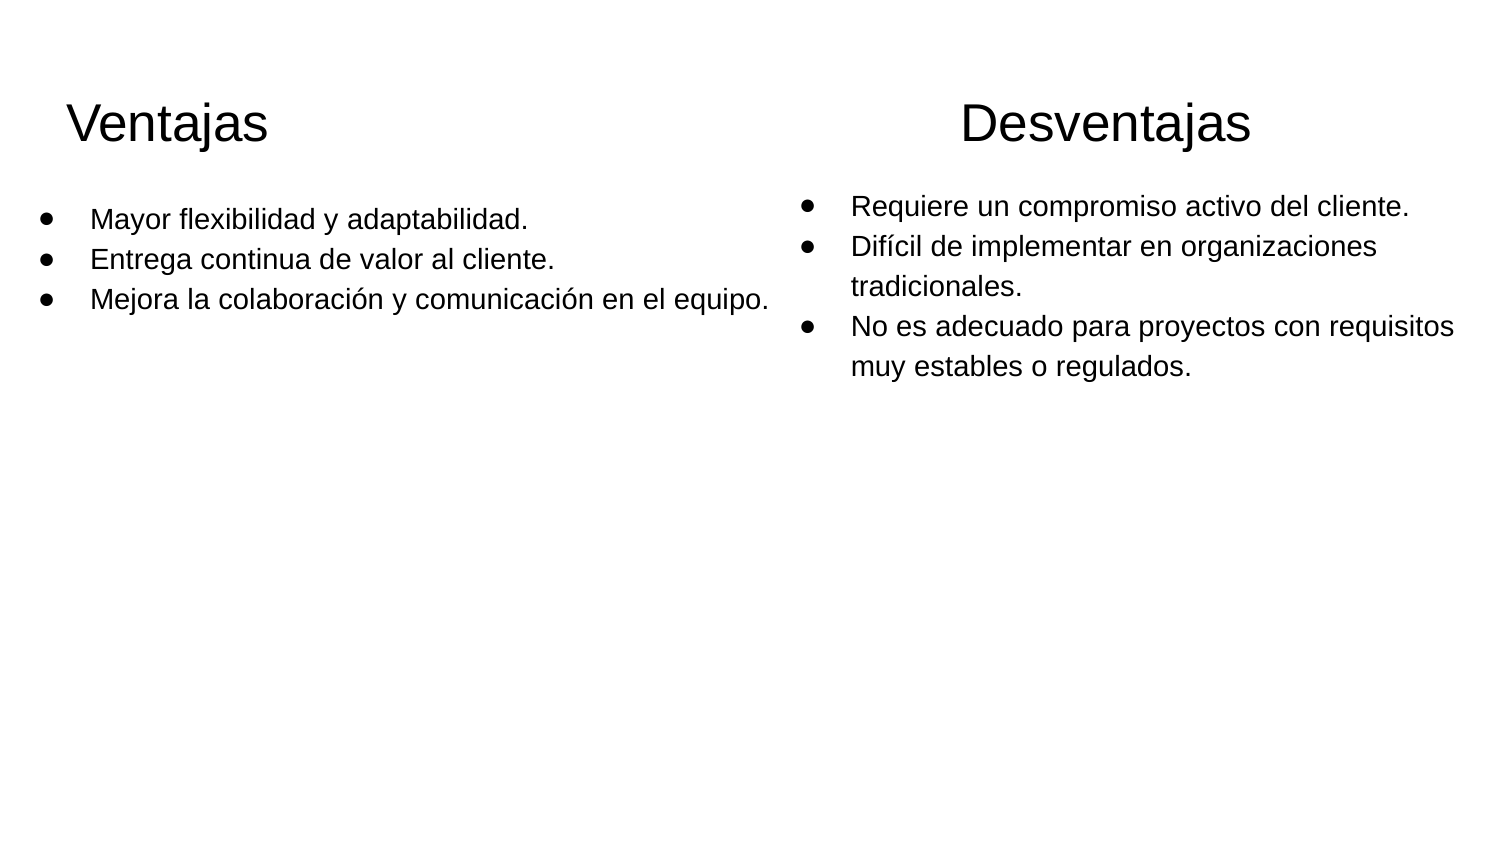

# Ventajas                                               Desventajas
Requiere un compromiso activo del cliente.
Difícil de implementar en organizaciones tradicionales.
No es adecuado para proyectos con requisitos muy estables o regulados.

Mayor flexibilidad y adaptabilidad.
Entrega continua de valor al cliente.
Mejora la colaboración y comunicación en el equipo.